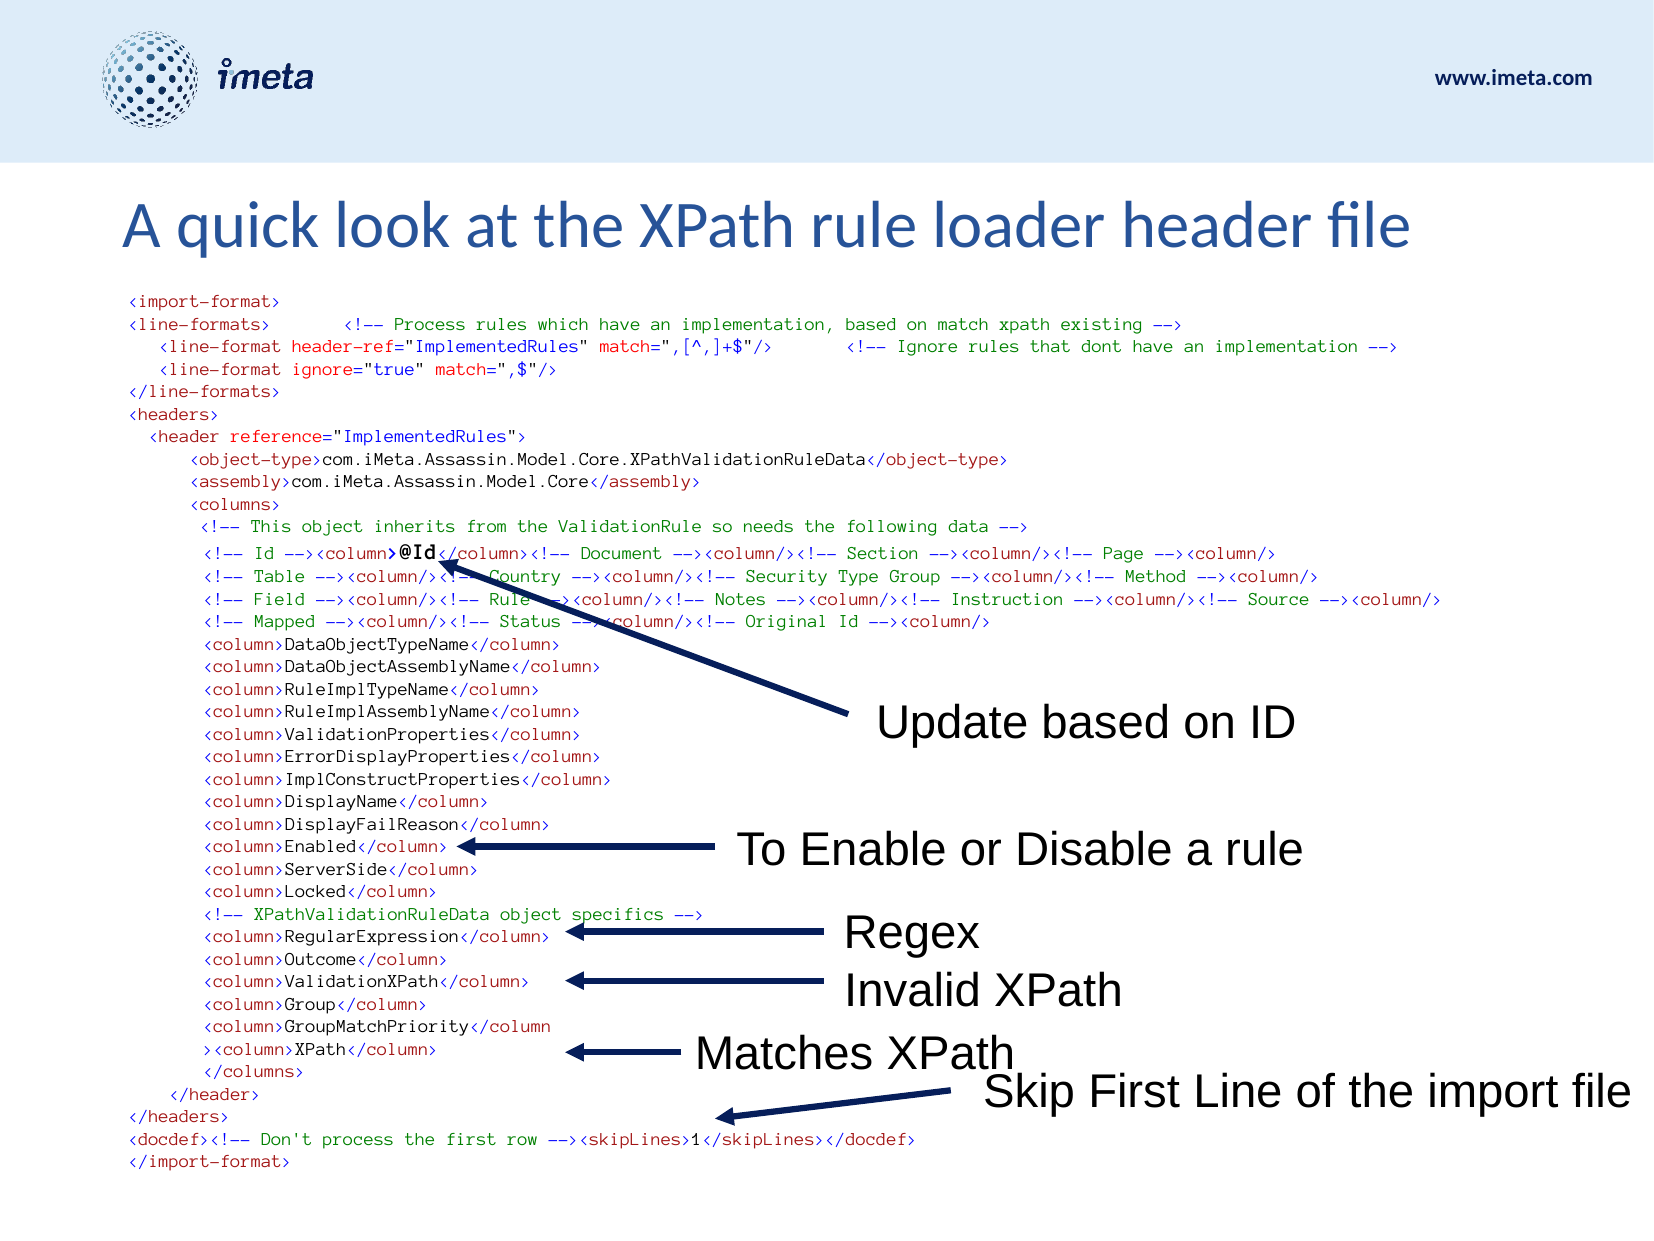

# A quick look at the XPath rule loader header file
<import-format>
<line-formats>       <!-- Process rules which have an implementation, based on match xpath existing -->
   <line-format header-ref="ImplementedRules" match=",[^,]+$"/>       <!-- Ignore rules that dont have an implementation -->
   <line-format ignore="true" match=",$"/>
</line-formats>
<headers>
  <header reference="ImplementedRules">
      <object-type>com.iMeta.Assassin.Model.Core.XPathValidationRuleData</object-type>
      <assembly>com.iMeta.Assassin.Model.Core</assembly>
      <columns>
       <!-- This object inherits from the ValidationRule so needs the following data -->
<!-- Id --><column>@Id</column><!-- Document --><column/><!-- Section --><column/><!-- Page --><column/>
<!-- Table --><column/><!-- Country --><column/><!-- Security Type Group --><column/><!-- Method --><column/>
<!-- Field --><column/><!-- Rule --><column/><!-- Notes --><column/><!-- Instruction --><column/><!-- Source --><column/>
<!-- Mapped --><column/><!-- Status --><column/><!-- Original Id --><column/>
<column>DataObjectTypeName</column>
<column>DataObjectAssemblyName</column>
<column>RuleImplTypeName</column>
<column>RuleImplAssemblyName</column>
<column>ValidationProperties</column>
<column>ErrorDisplayProperties</column>
<column>ImplConstructProperties</column>
<column>DisplayName</column>
<column>DisplayFailReason</column>
<column>Enabled</column>
<column>ServerSide</column>
<column>Locked</column>
<!-- XPathValidationRuleData object specifics -->
<column>RegularExpression</column>
<column>Outcome</column>
<column>ValidationXPath</column>
<column>Group</column>
<column>GroupMatchPriority</column
><column>XPath</column>
</columns>
    </header>
</headers>
<docdef><!-- Don't process the first row --><skipLines>1</skipLines></docdef>
</import-format>
Update based on ID
To Enable or Disable a rule
Regex
Invalid XPath
Matches XPath
Skip First Line of the import file